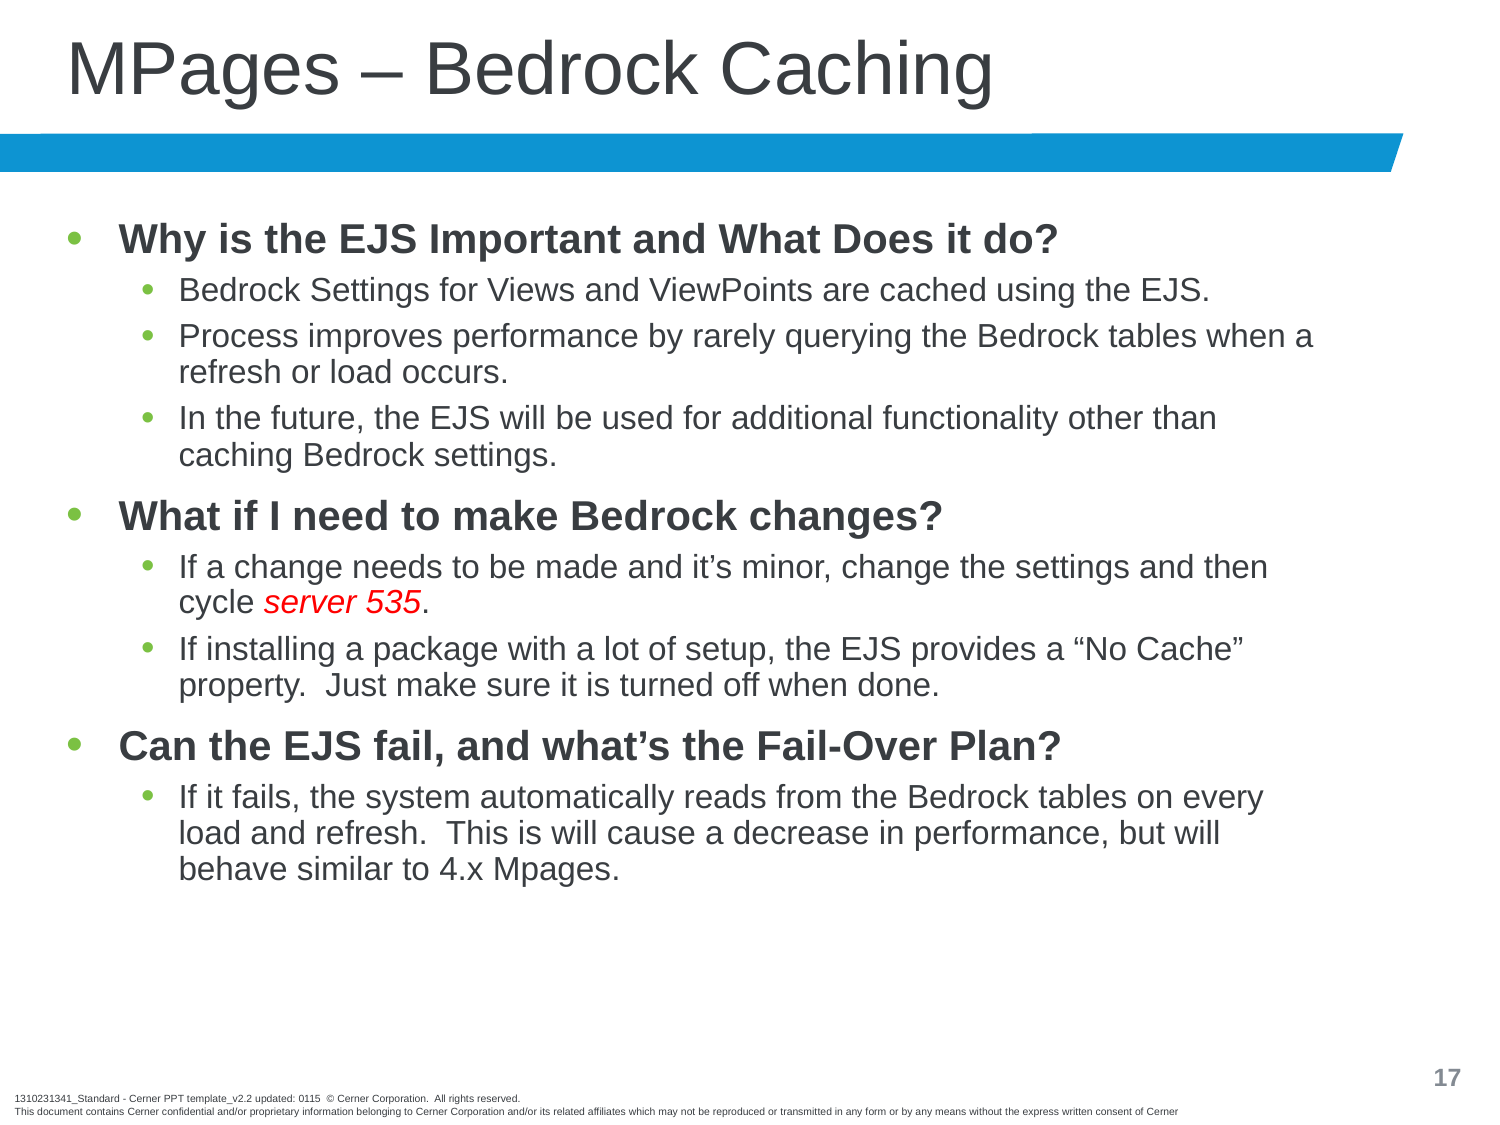

# MPages – Bedrock Caching
Why is the EJS Important and What Does it do?
Bedrock Settings for Views and ViewPoints are cached using the EJS.
Process improves performance by rarely querying the Bedrock tables when a refresh or load occurs.
In the future, the EJS will be used for additional functionality other than caching Bedrock settings.
What if I need to make Bedrock changes?
If a change needs to be made and it’s minor, change the settings and then cycle server 535.
If installing a package with a lot of setup, the EJS provides a “No Cache” property.  Just make sure it is turned off when done.
Can the EJS fail, and what’s the Fail-Over Plan?
If it fails, the system automatically reads from the Bedrock tables on every load and refresh.  This is will cause a decrease in performance, but will behave similar to 4.x Mpages.